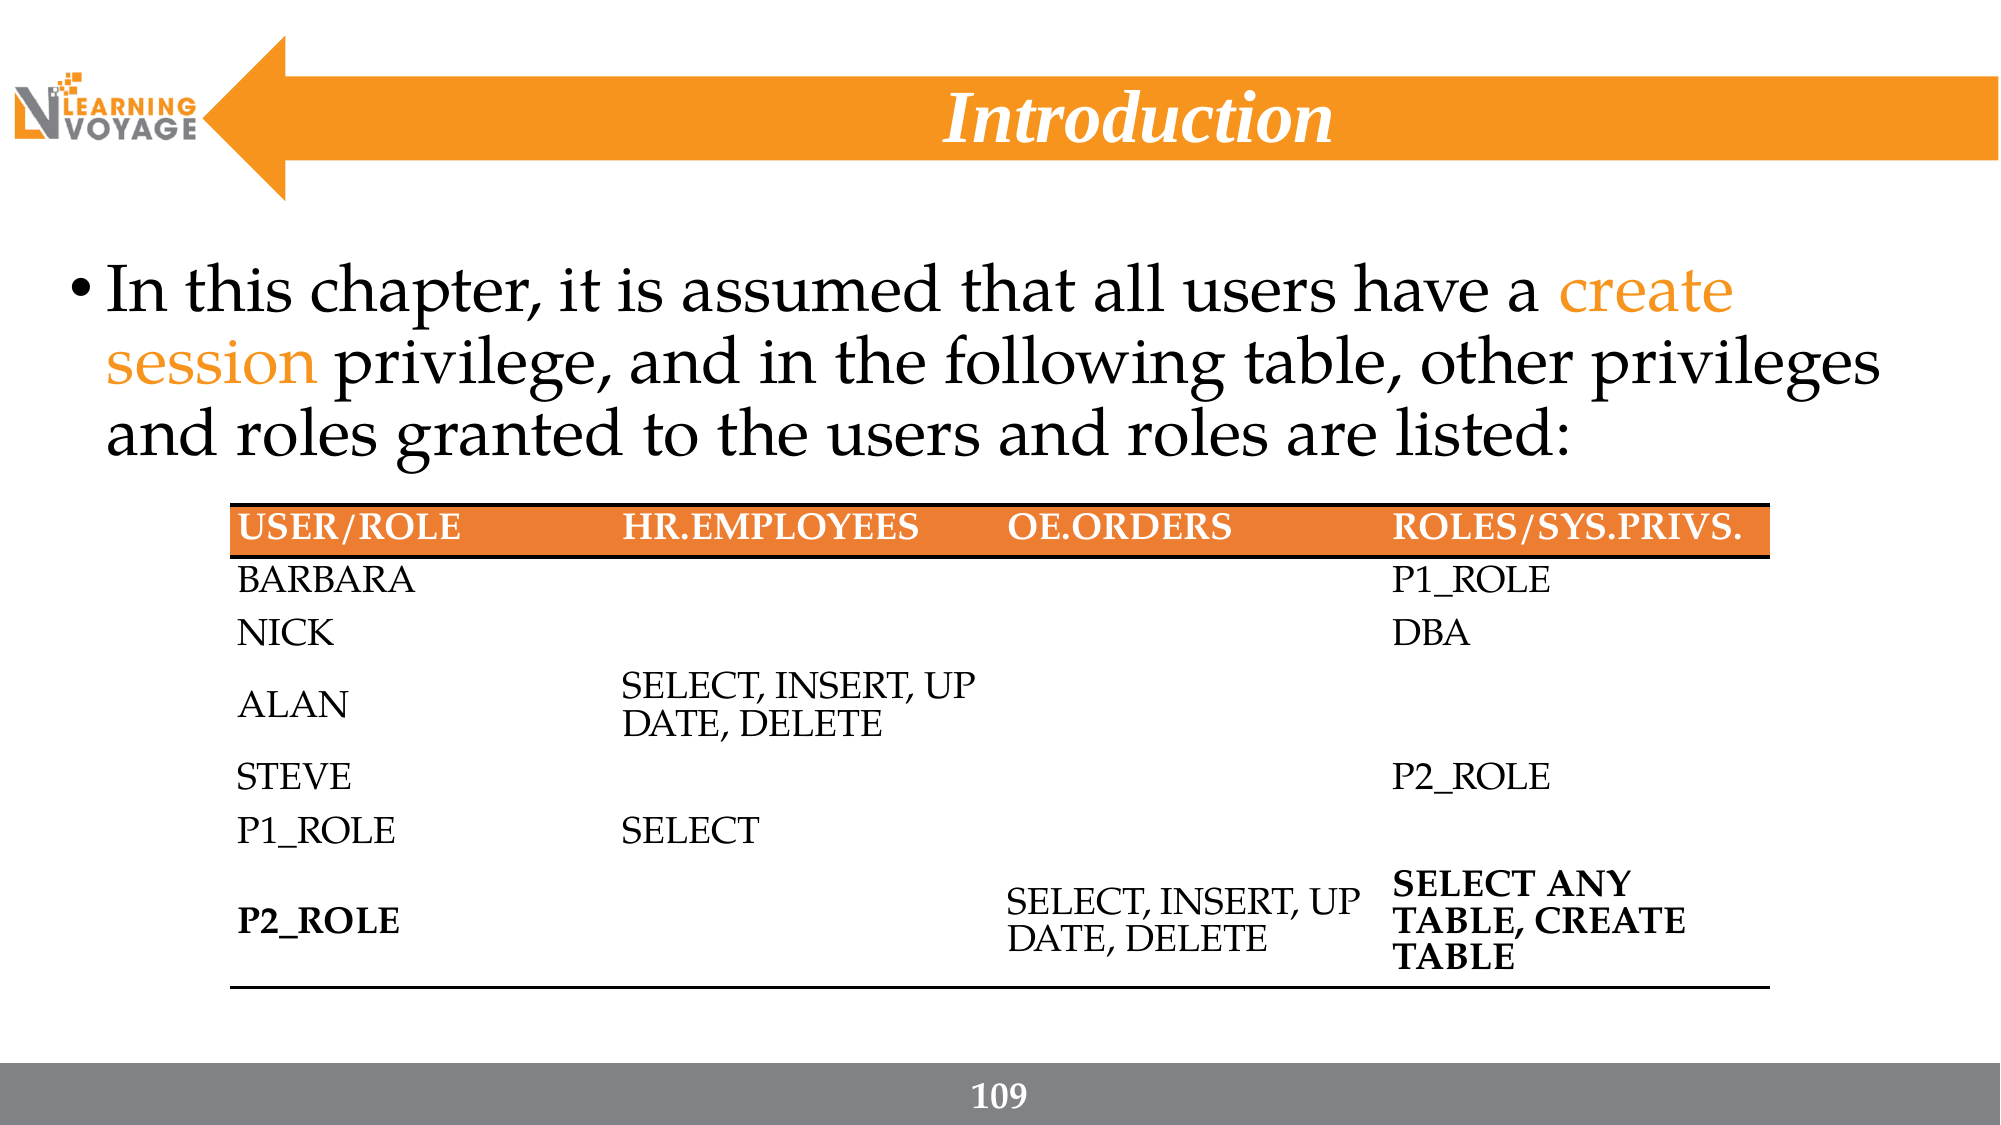

# Introduction
In this chapter, it is assumed that all users have a create session privilege, and in the following table, other privileges and roles granted to the users and roles are listed:

| USER/ROLE | HR.EMPLOYEES | OE.ORDERS | ROLES/SYS.PRIVS. |
| --- | --- | --- | --- |
| BARBARA |  |  | P1\_ROLE |
| NICK |  |  | DBA |
| ALAN | SELECT, INSERT, UPDATE, DELETE |  |  |
| STEVE |  |  | P2\_ROLE |
| P1\_ROLE | SELECT |  |  |
| P2\_ROLE |  | SELECT, INSERT, UPDATE, DELETE | SELECT ANY TABLE, CREATE TABLE |
109